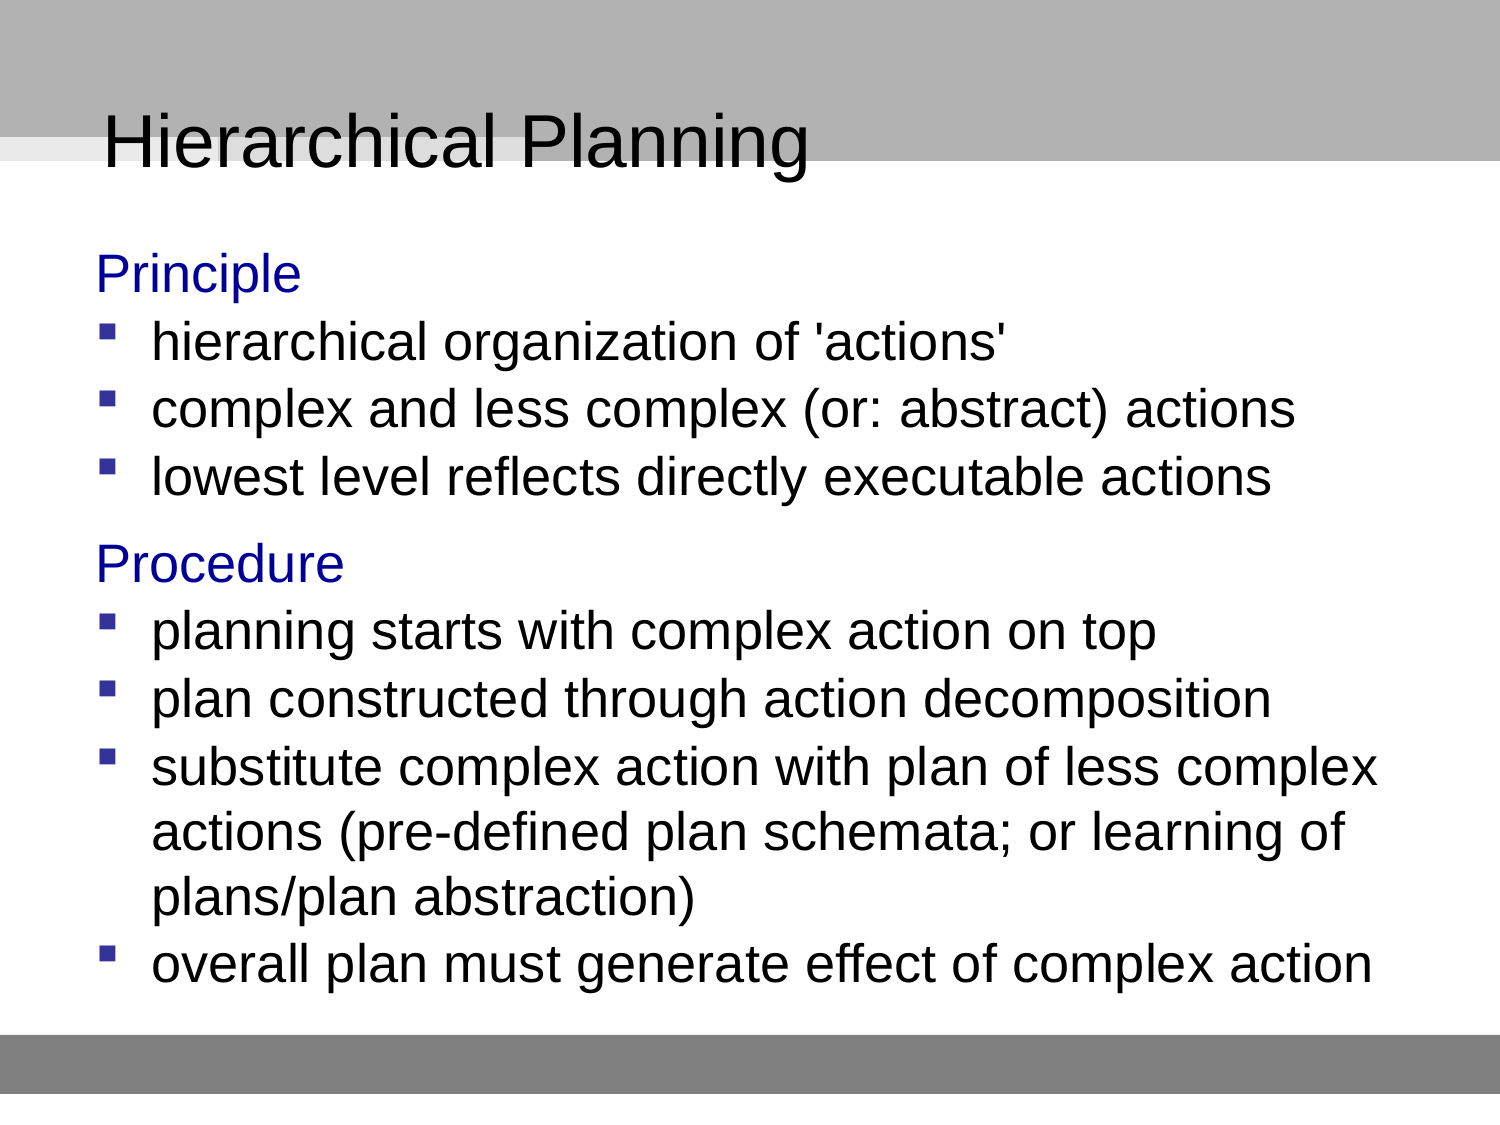

# Hierarchical Planning
Principle
hierarchical organization of 'actions'
complex and less complex (or: abstract) actions
lowest level reflects directly executable actions
Procedure
planning starts with complex action on top
plan constructed through action decomposition
substitute complex action with plan of less complex actions (pre-defined plan schemata; or learning of plans/plan abstraction)
overall plan must generate effect of complex action